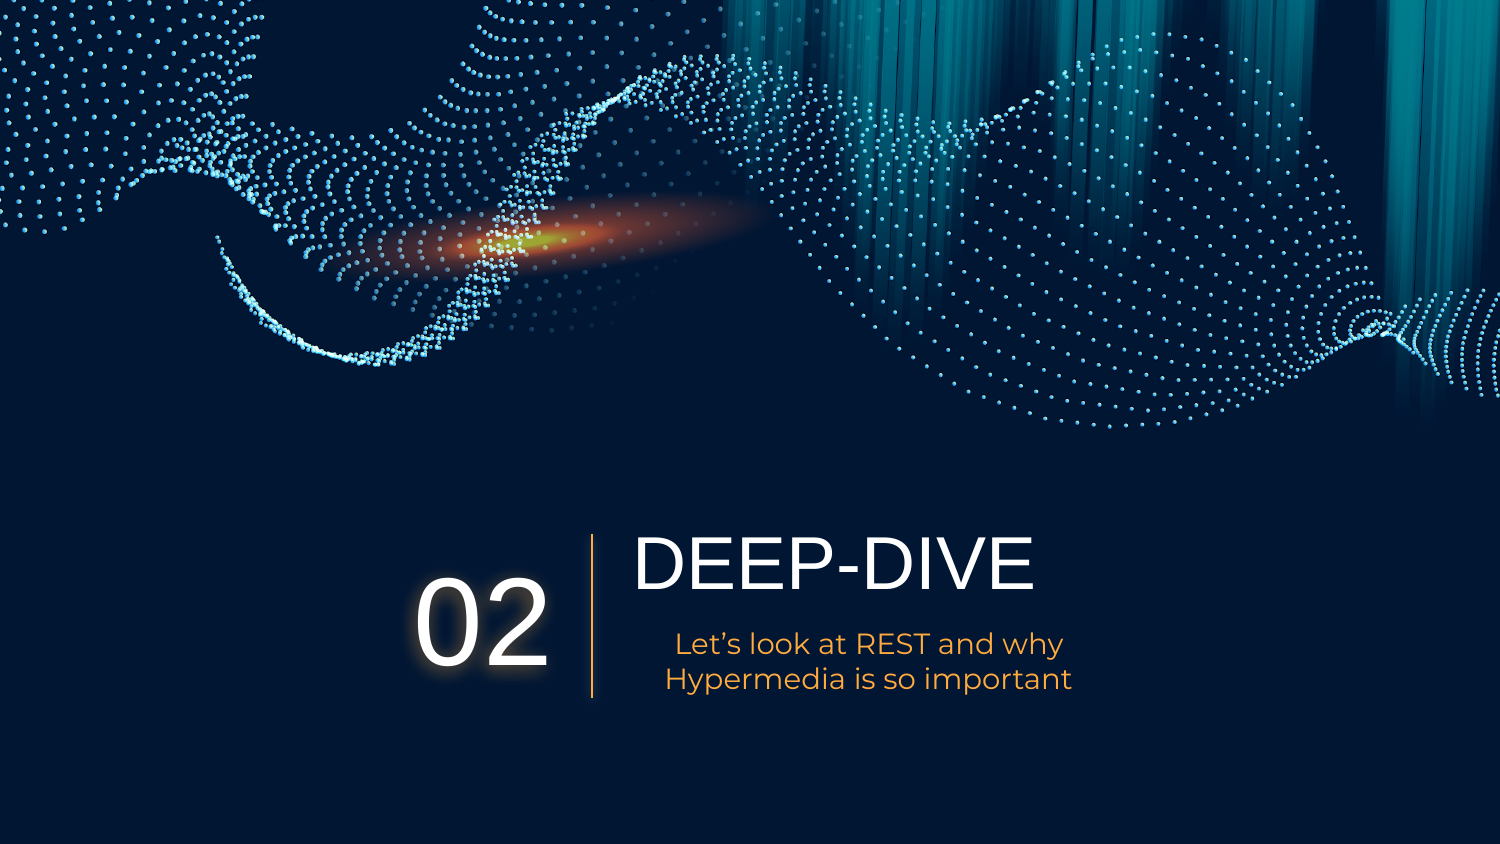

# DEEP-DIVE
02
Let’s look at REST and why Hypermedia is so important